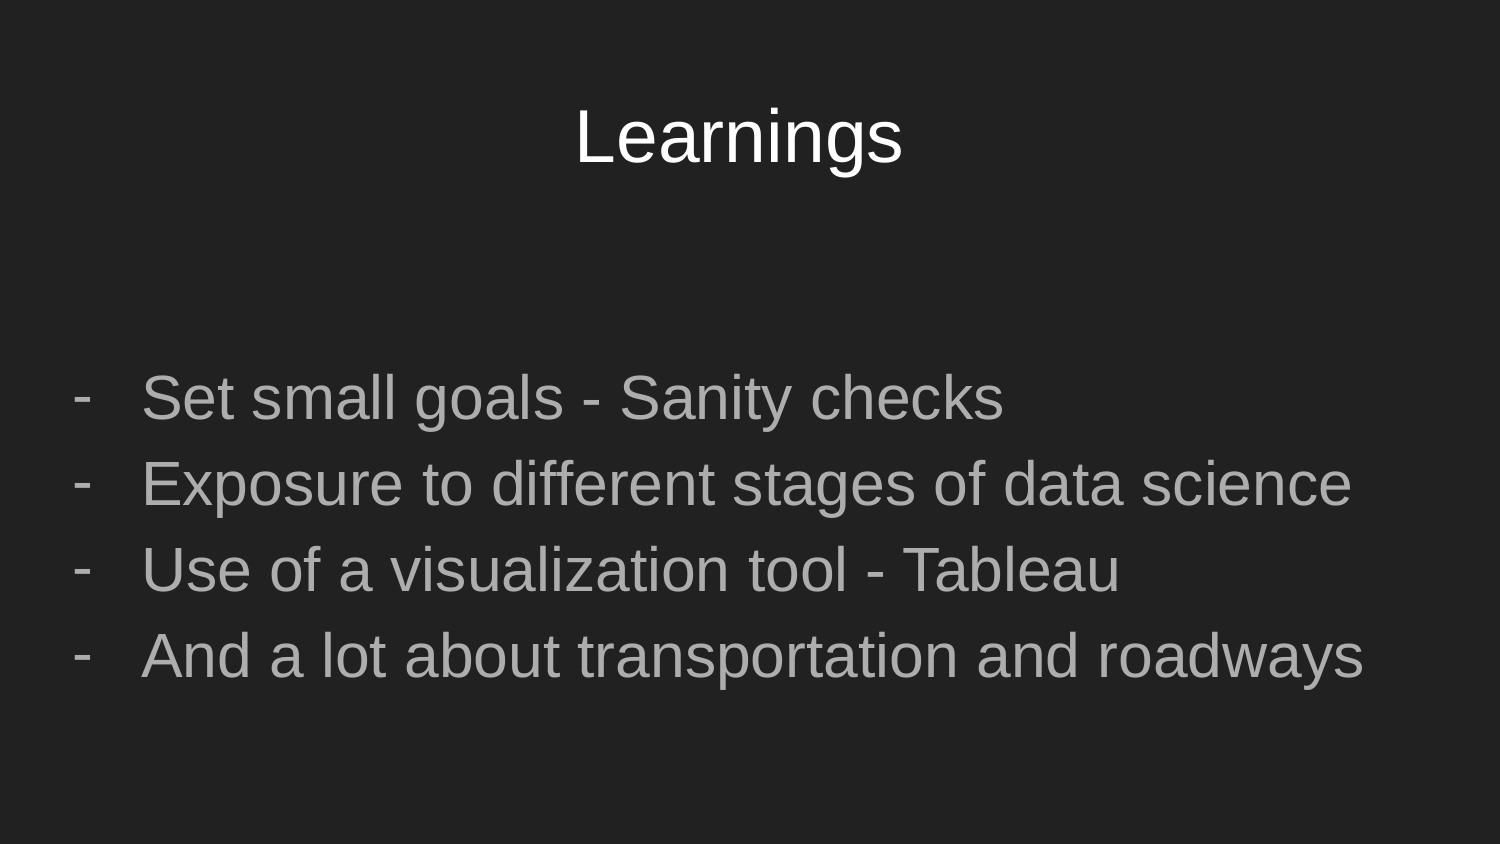

# Learnings

Set small goals - Sanity checks
Exposure to different stages of data science
Use of a visualization tool - Tableau
And a lot about transportation and roadways